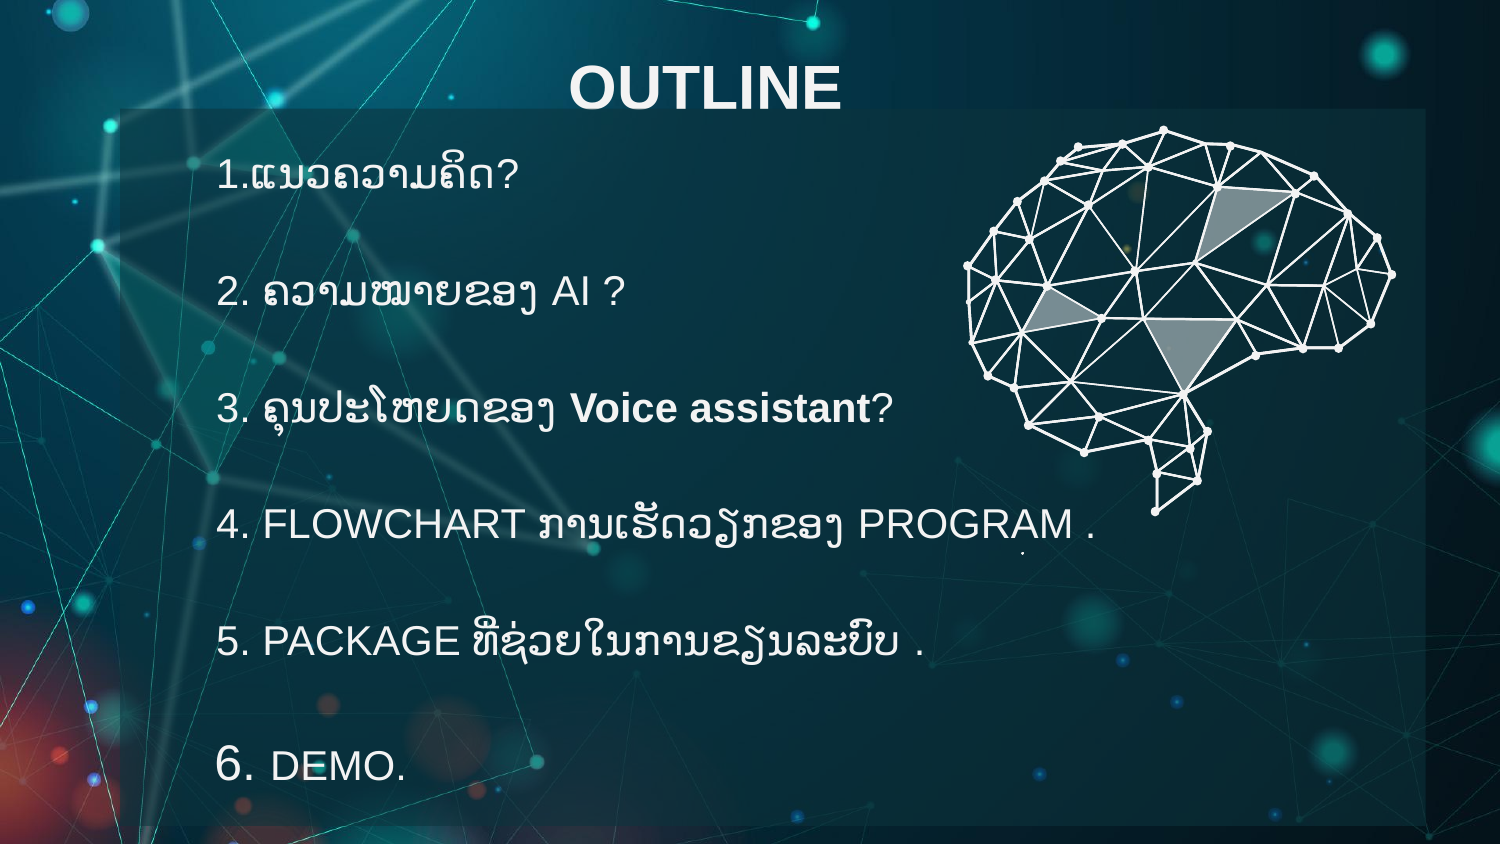

# OUTLINE
     1.ແນວຄວາມຄິດ?
     2. ຄວາມໝາຍຂອງ AI ?
     3. ຄຸນປະໂຫຍດຂອງ Voice assistant?
     4. FLOWCHART ການເຮັດວຽກຂອງ PROGRAM .
     5. PACKAGE ທີ່ຊ່ວຍໃນການຂຽນລະບົບ .
    6. DEMO.